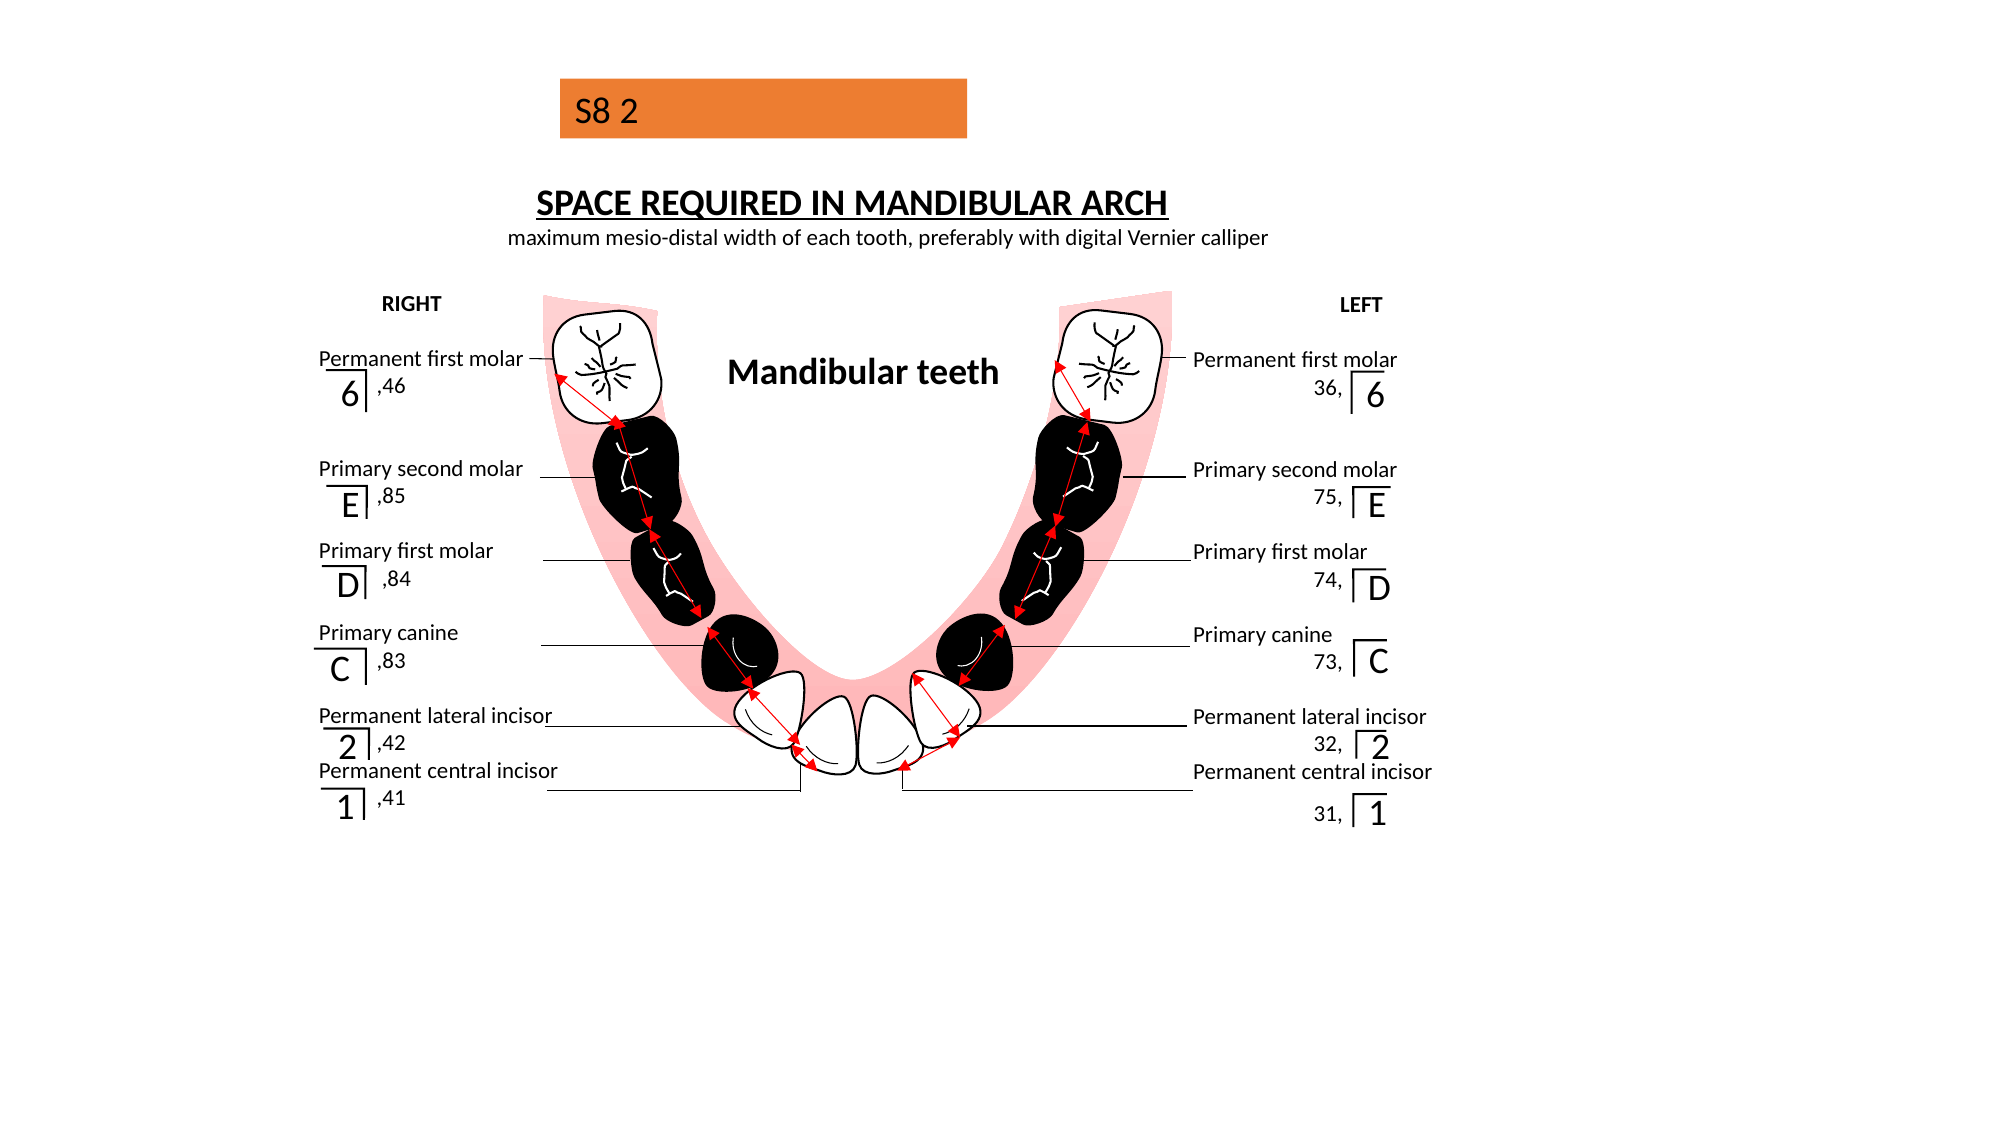

S8 2
    SPACE REQUIRED IN MANDIBULAR ARCH
 maximum mesio-distal width of each tooth, preferably with digital Vernier calliper

            RIGHT

Permanent first molar
           ,46

Primary second molar
           ,85

Primary first molar
            ,84

Primary canine
           ,83

Permanent lateral incisor
           ,42
Permanent central incisor
           ,41

6
E
D
C
2
1

                            LEFT

Permanent first molar
                       36,

Primary second molar
                       75,

Primary first molar
                       74,

Primary canine
                       73,

Permanent lateral incisor
                       32,
Permanent central incisor
                       31,
6
E
D
C
2
1

Mandibular teeth